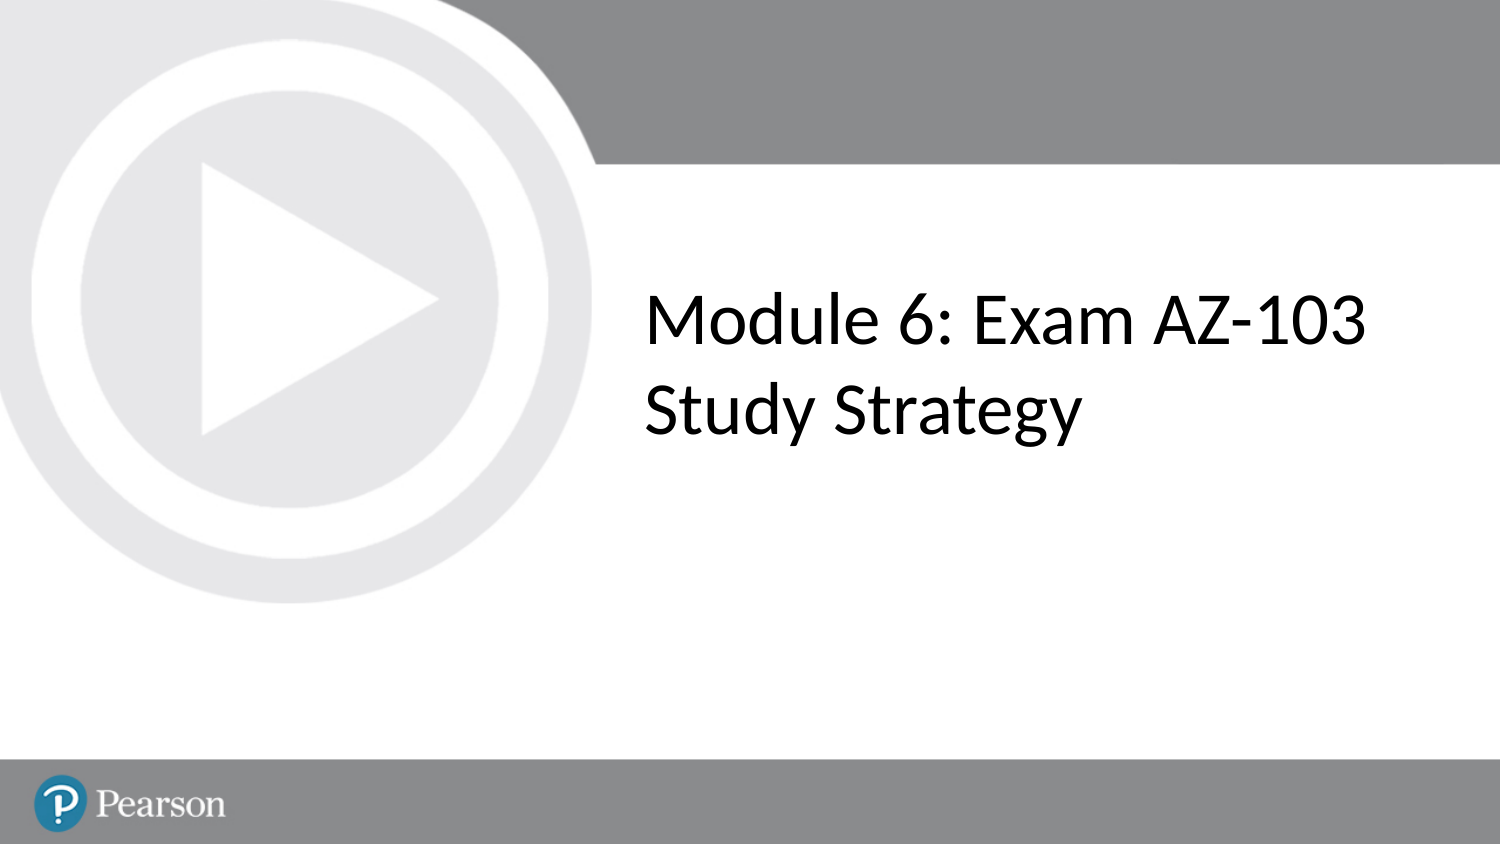

# Module 6: Exam AZ-103 Study Strategy